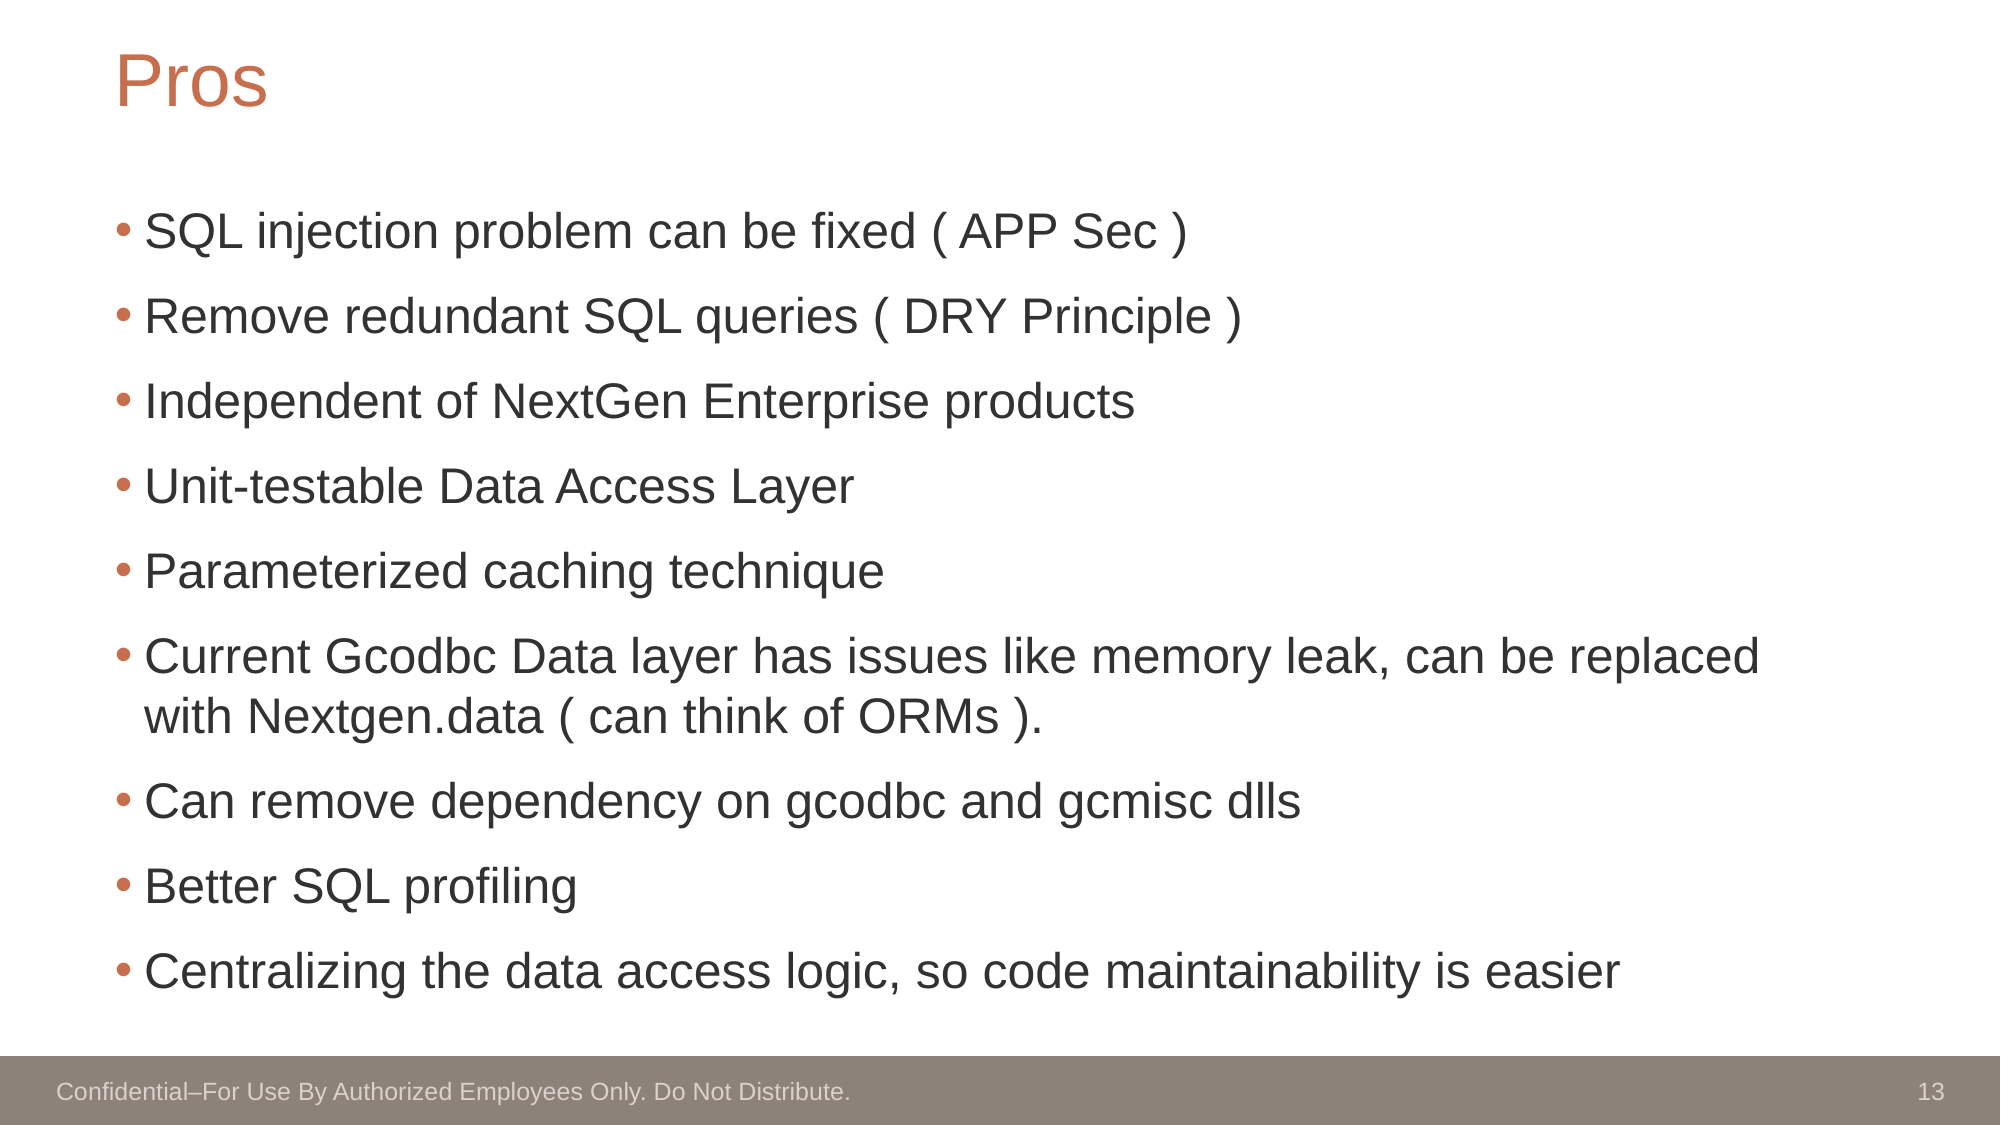

# Pros
SQL injection problem can be fixed ( APP Sec )
Remove redundant SQL queries ( DRY Principle )
Independent of NextGen Enterprise products
Unit-testable Data Access Layer
Parameterized caching technique
Current Gcodbc Data layer has issues like memory leak, can be replaced with Nextgen.data ( can think of ORMs ).
Can remove dependency on gcodbc and gcmisc dlls
Better SQL profiling
Centralizing the data access logic, so code maintainability is easier